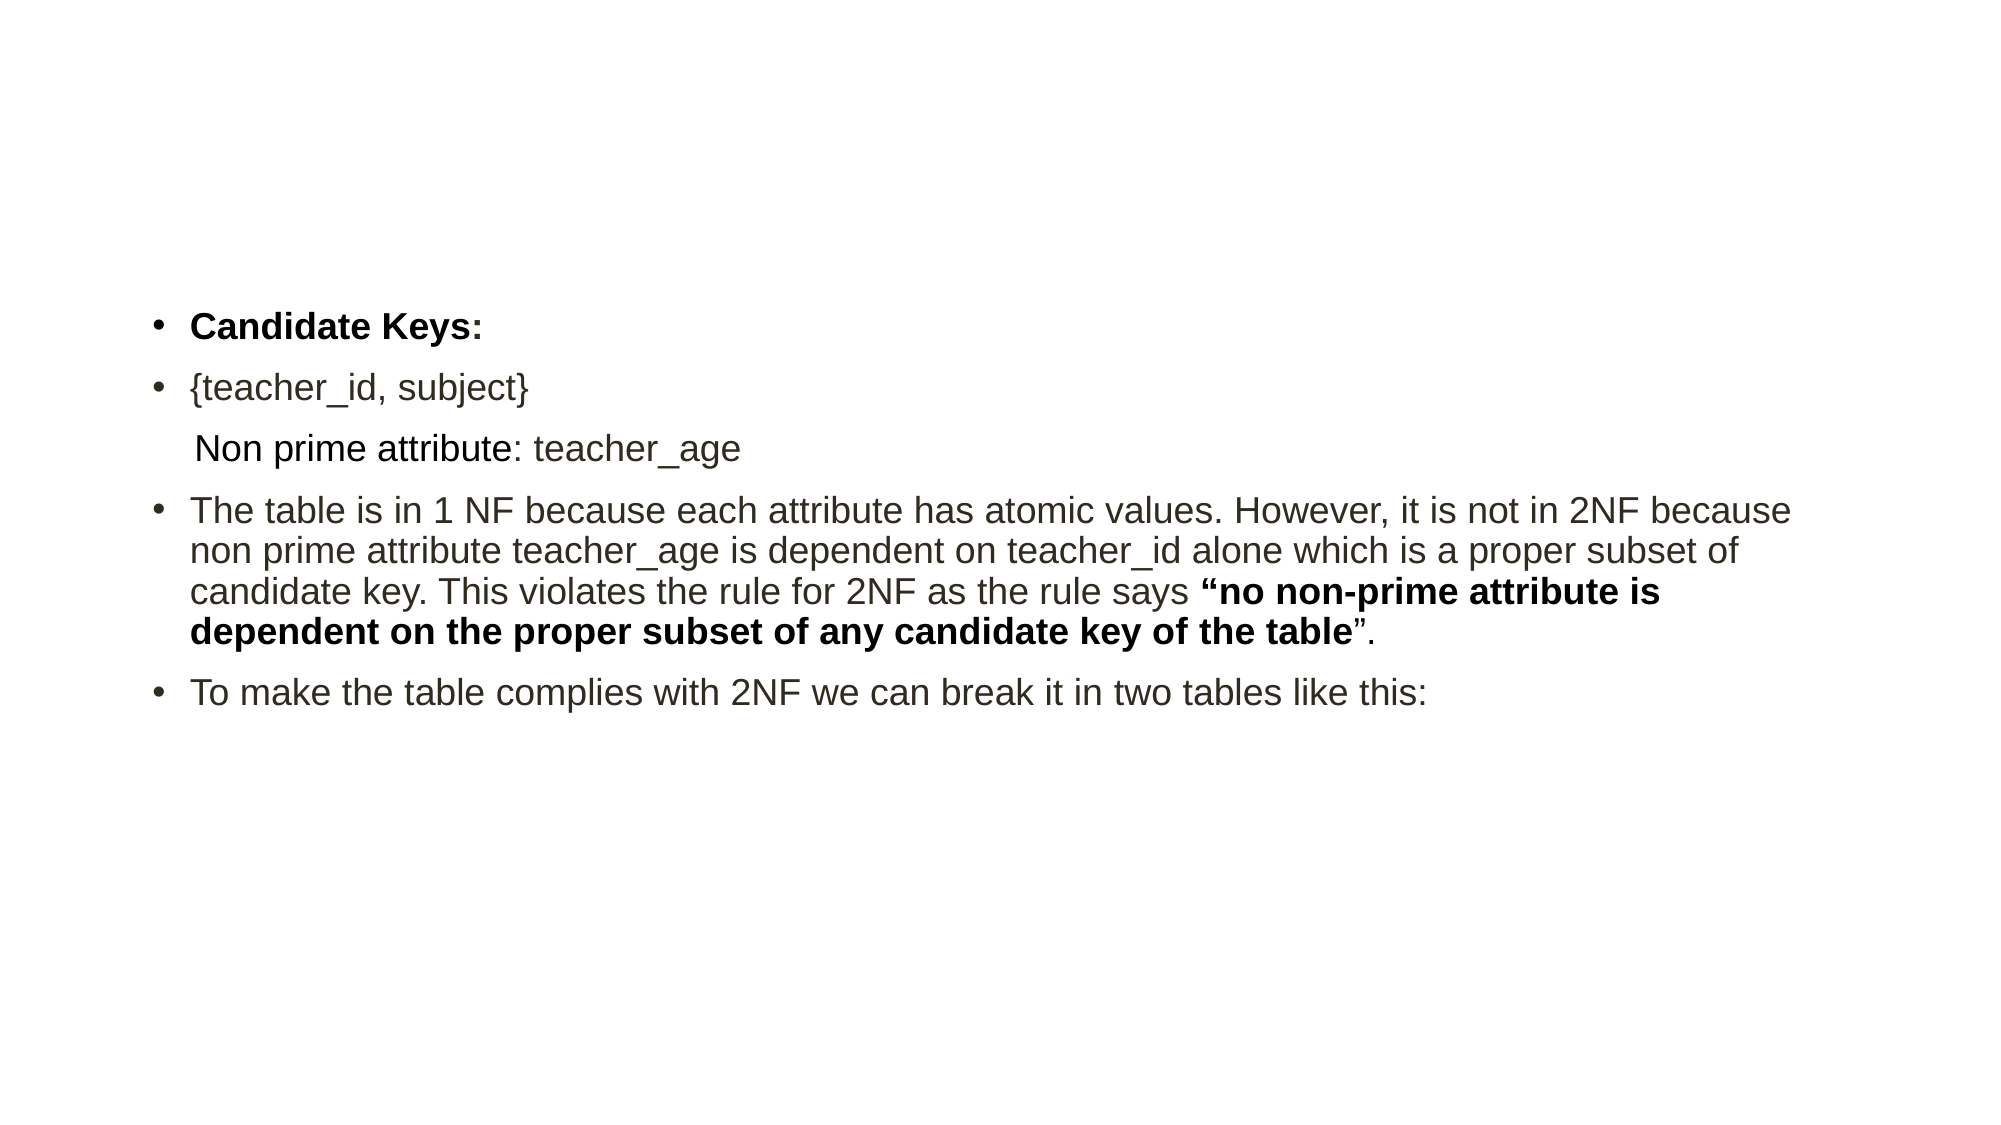

#
Candidate Keys:
{teacher_id, subject}
    Non prime attribute: teacher_age
The table is in 1 NF because each attribute has atomic values. However, it is not in 2NF because non prime attribute teacher_age is dependent on teacher_id alone which is a proper subset of candidate key. This violates the rule for 2NF as the rule says “no non-prime attribute is dependent on the proper subset of any candidate key of the table”.
To make the table complies with 2NF we can break it in two tables like this: